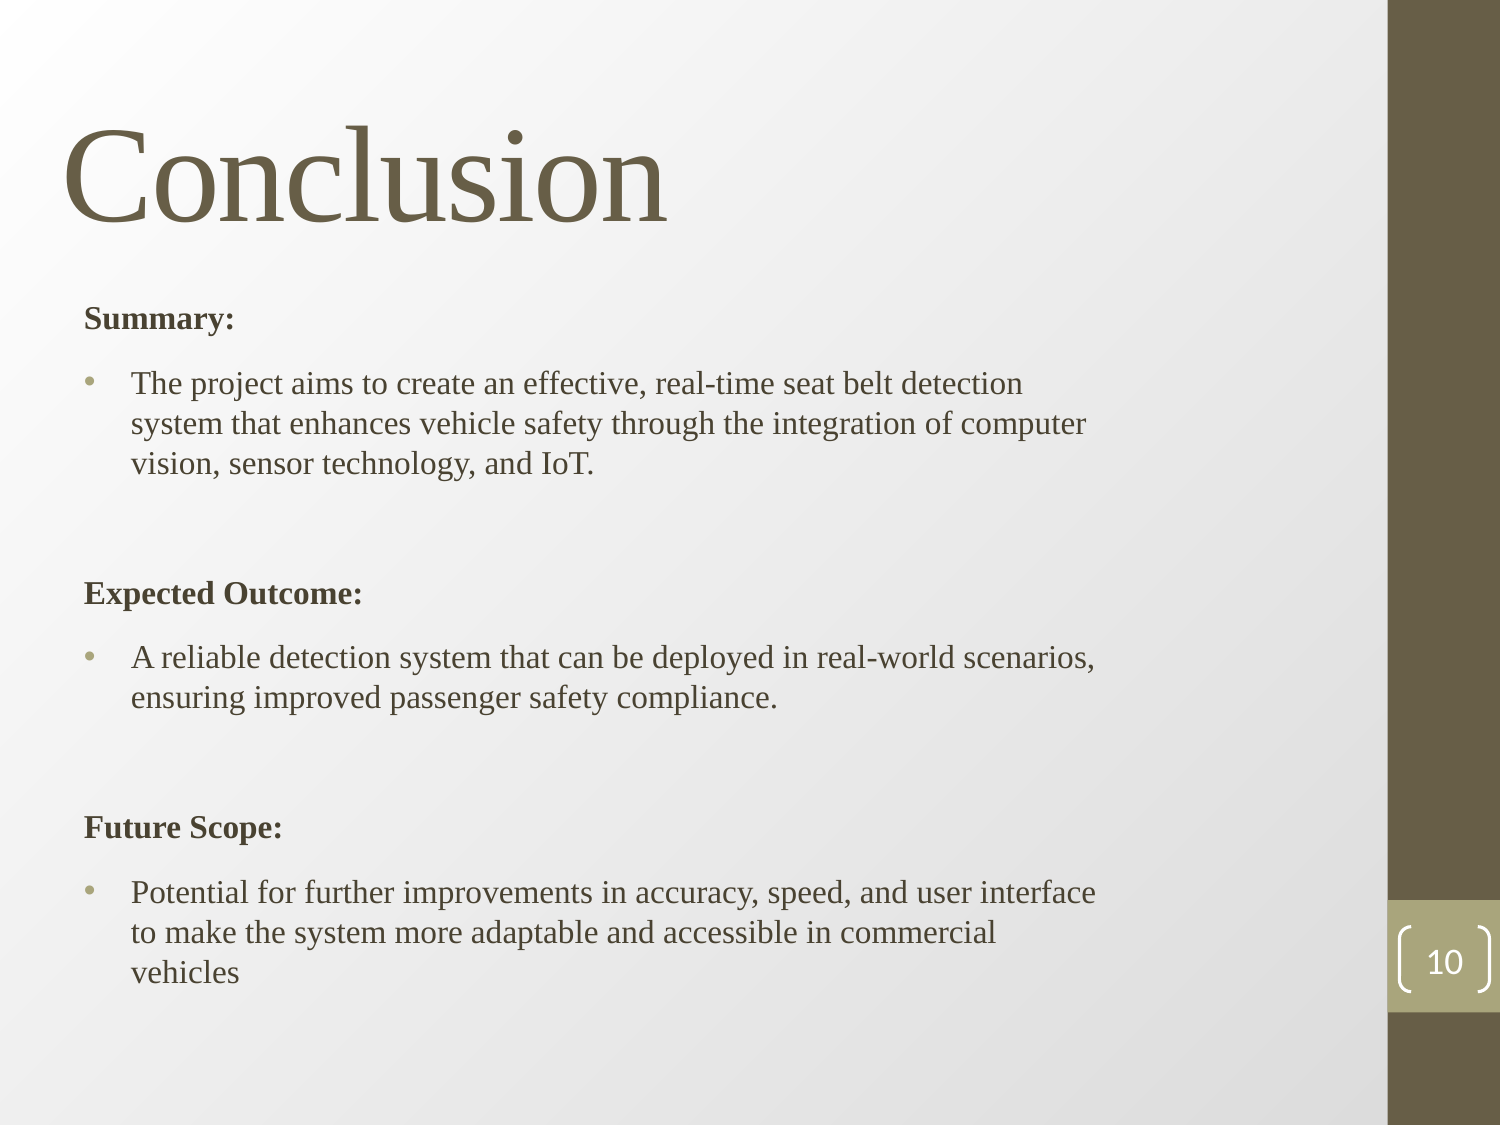

# Conclusion
Summary:
The project aims to create an effective, real-time seat belt detection system that enhances vehicle safety through the integration of computer vision, sensor technology, and IoT.

Expected Outcome:
A reliable detection system that can be deployed in real-world scenarios, ensuring improved passenger safety compliance.

Future Scope:
Potential for further improvements in accuracy, speed, and user interface to make the system more adaptable and accessible in commercial vehicles

10